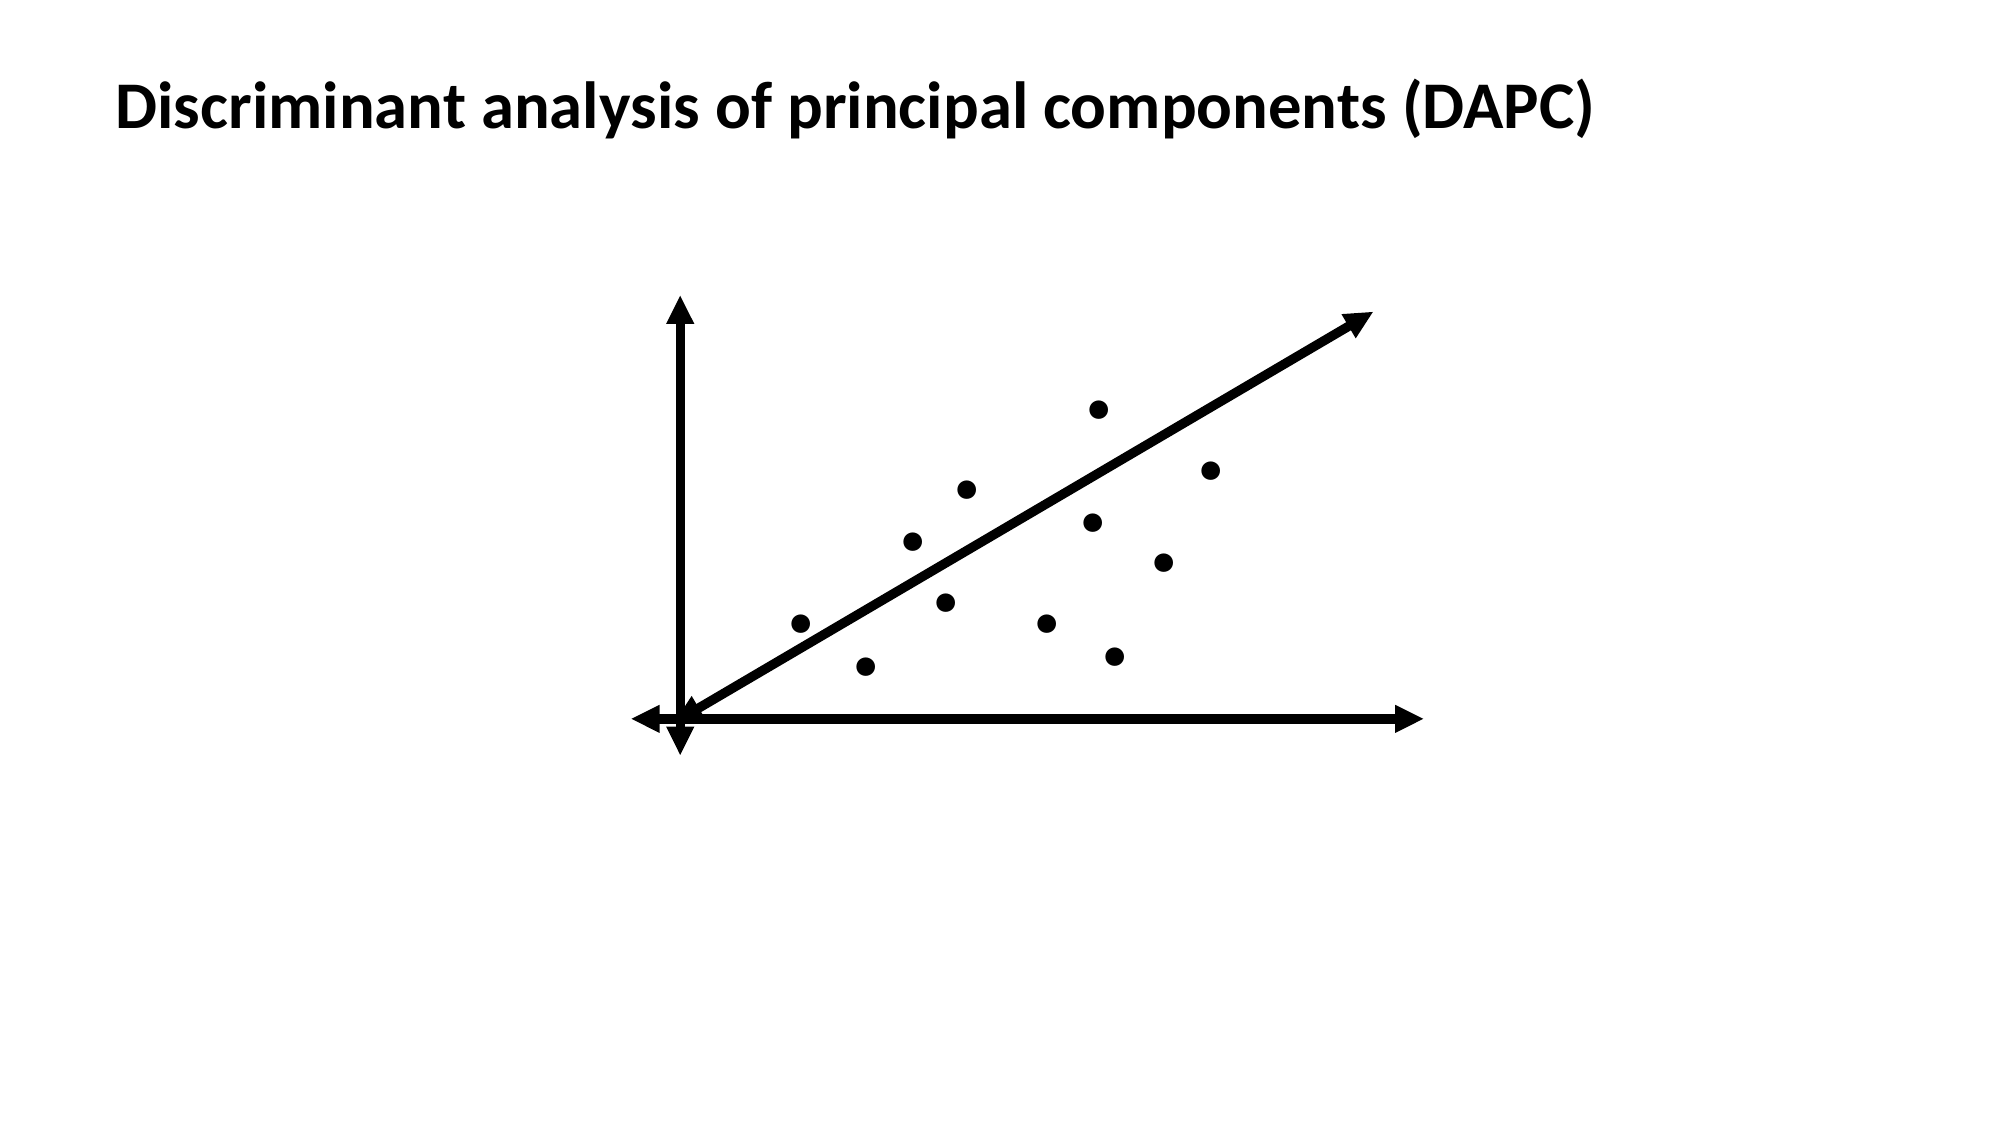

Discriminant analysis of principal components (DAPC)

.
.
.
.
.
.
.
.
.
.
.